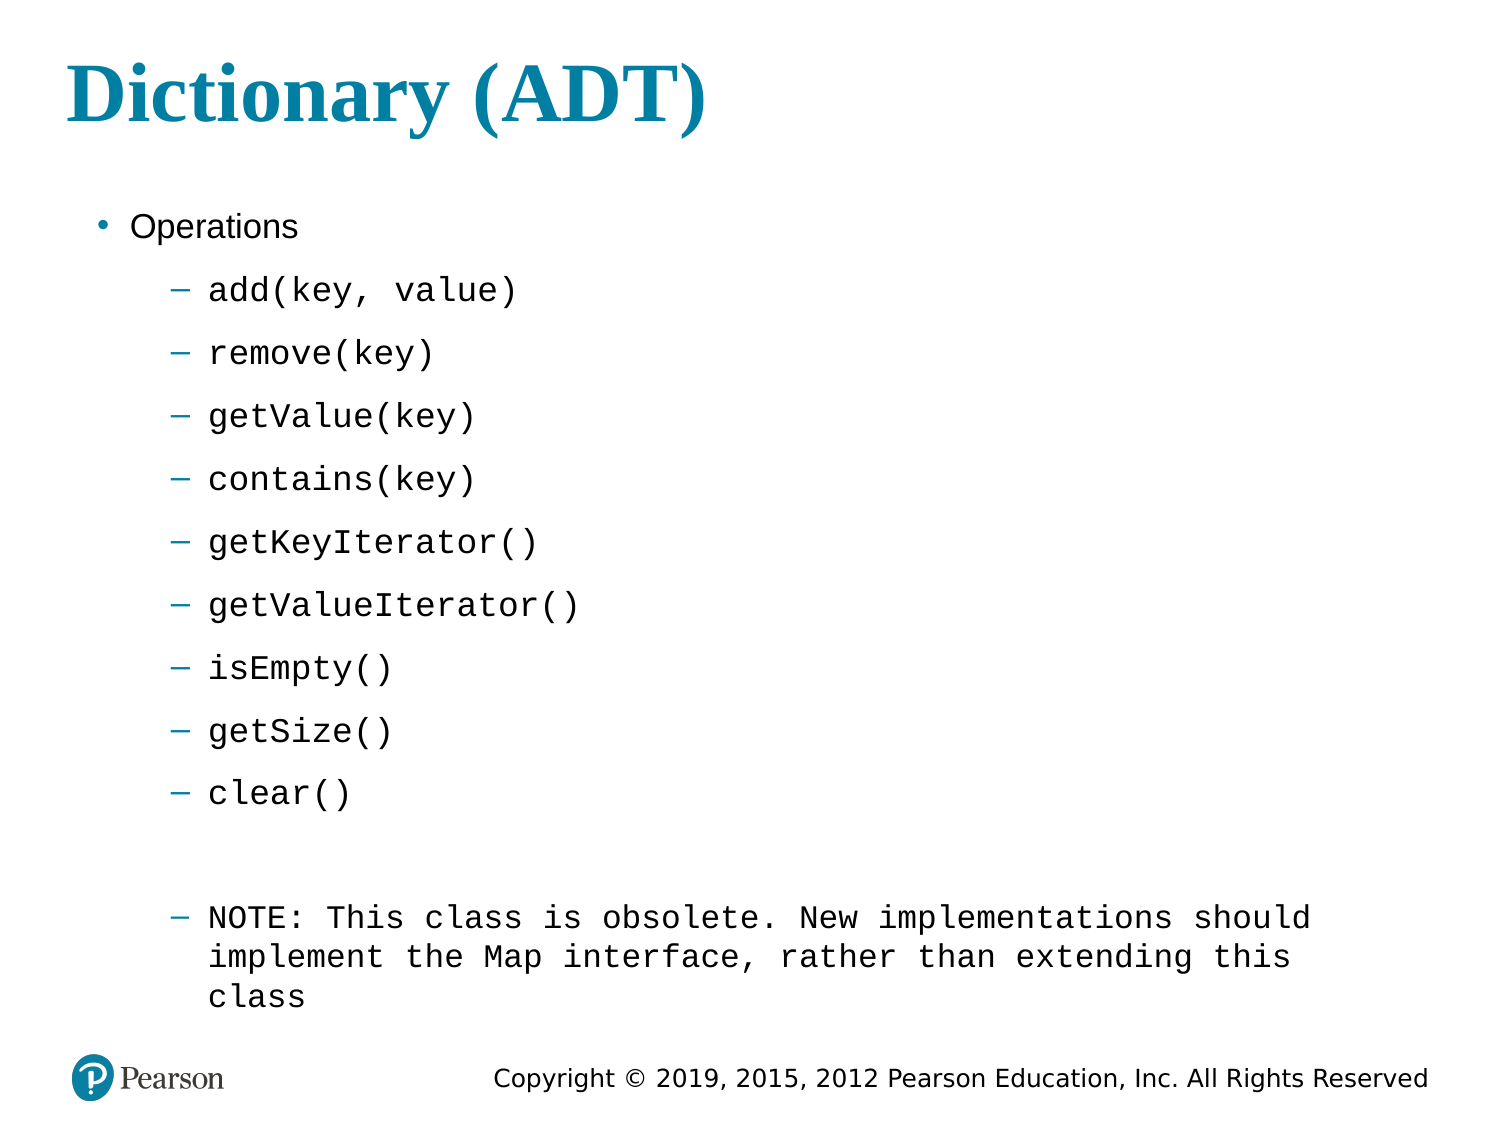

# Dictionary (ADT)
Operations
add(key, value)
remove(key)
getValue(key)
contains(key)
getKeyIterator()
getValueIterator()
isEmpty()
getSize()
clear()

NOTE: This class is obsolete. New implementations should implement the Map interface, rather than extending this class